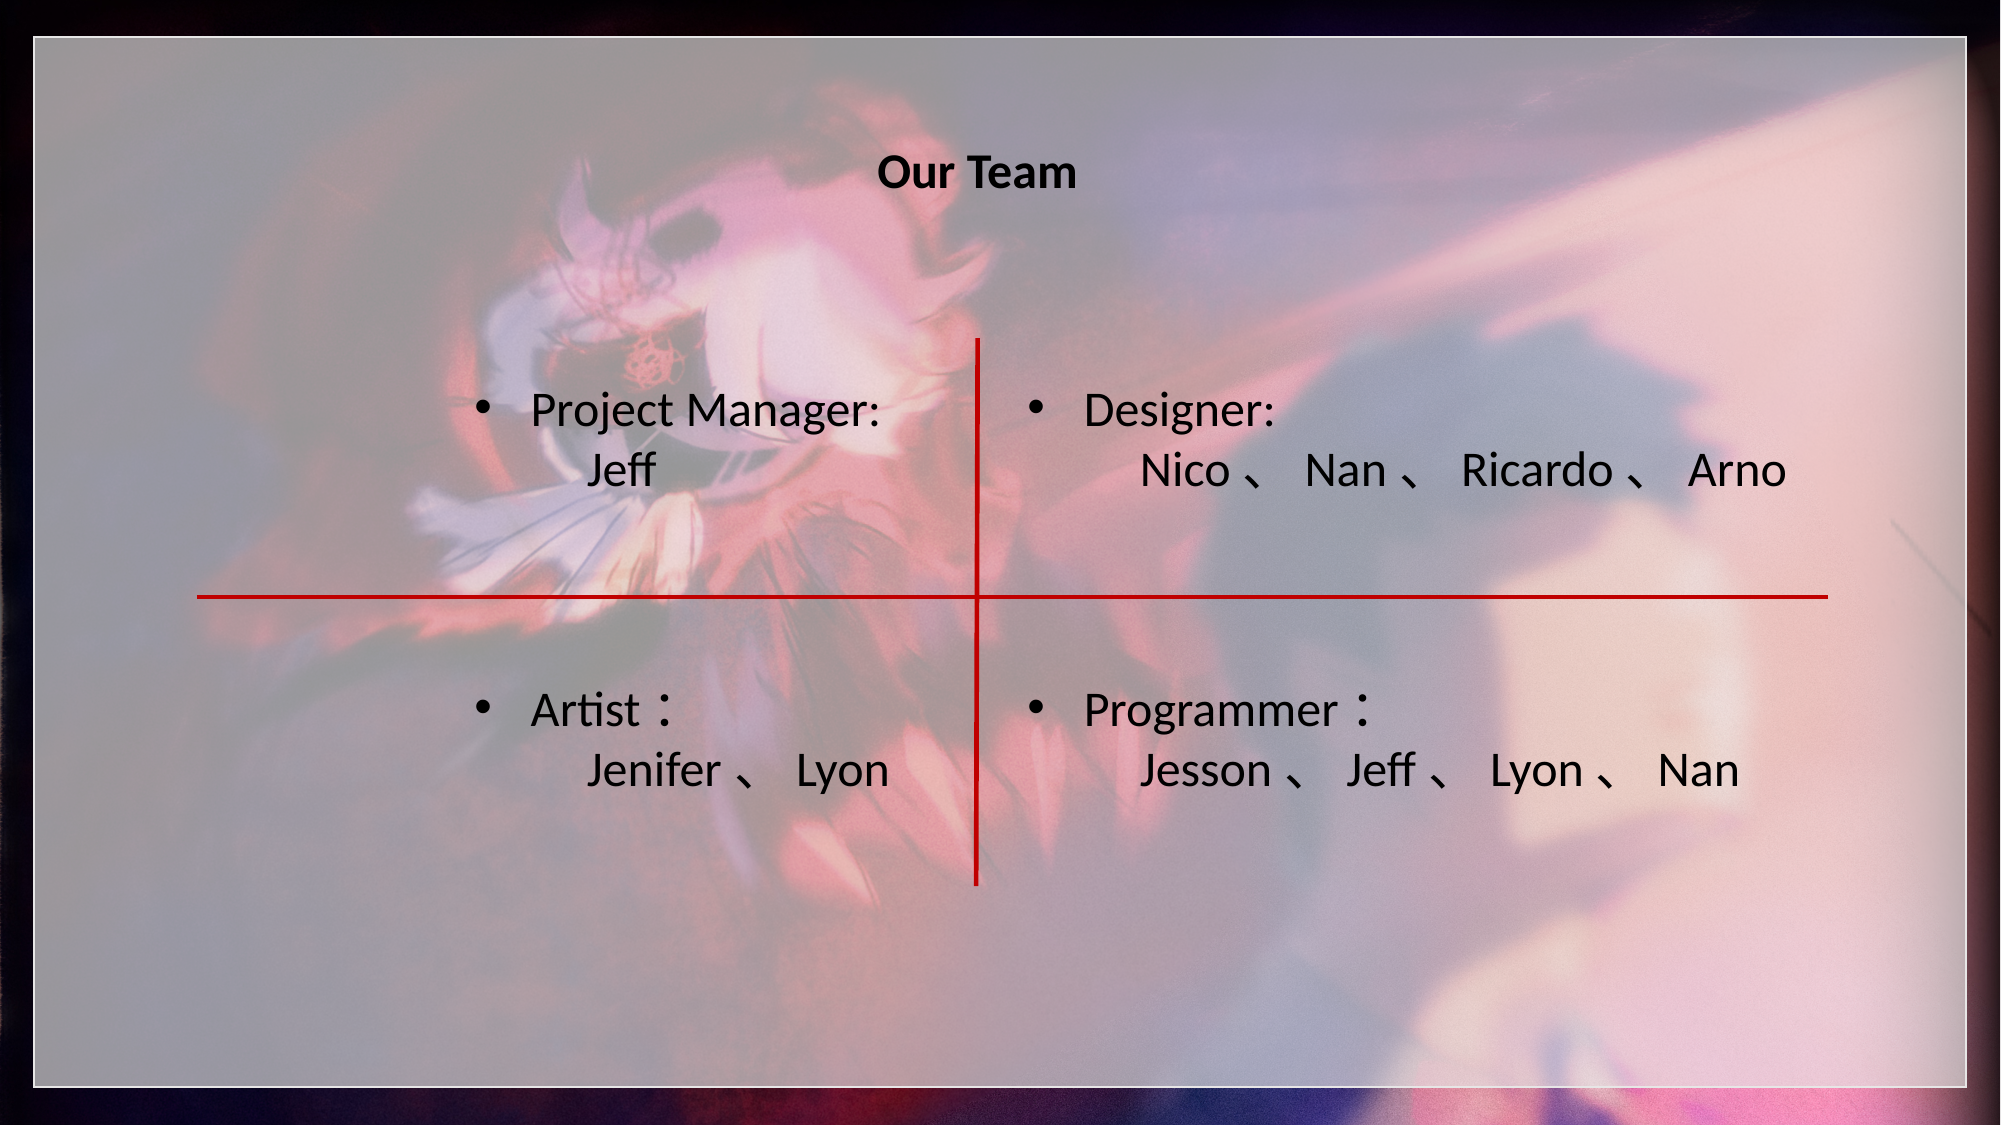

Our Team
Project Manager:
          Jeff

Artist：
          Jenifer、Lyon
Designer:
          Nico、Nan、Ricardo、Arno

Programmer：
          Jesson、Jeff、Lyon、Nan